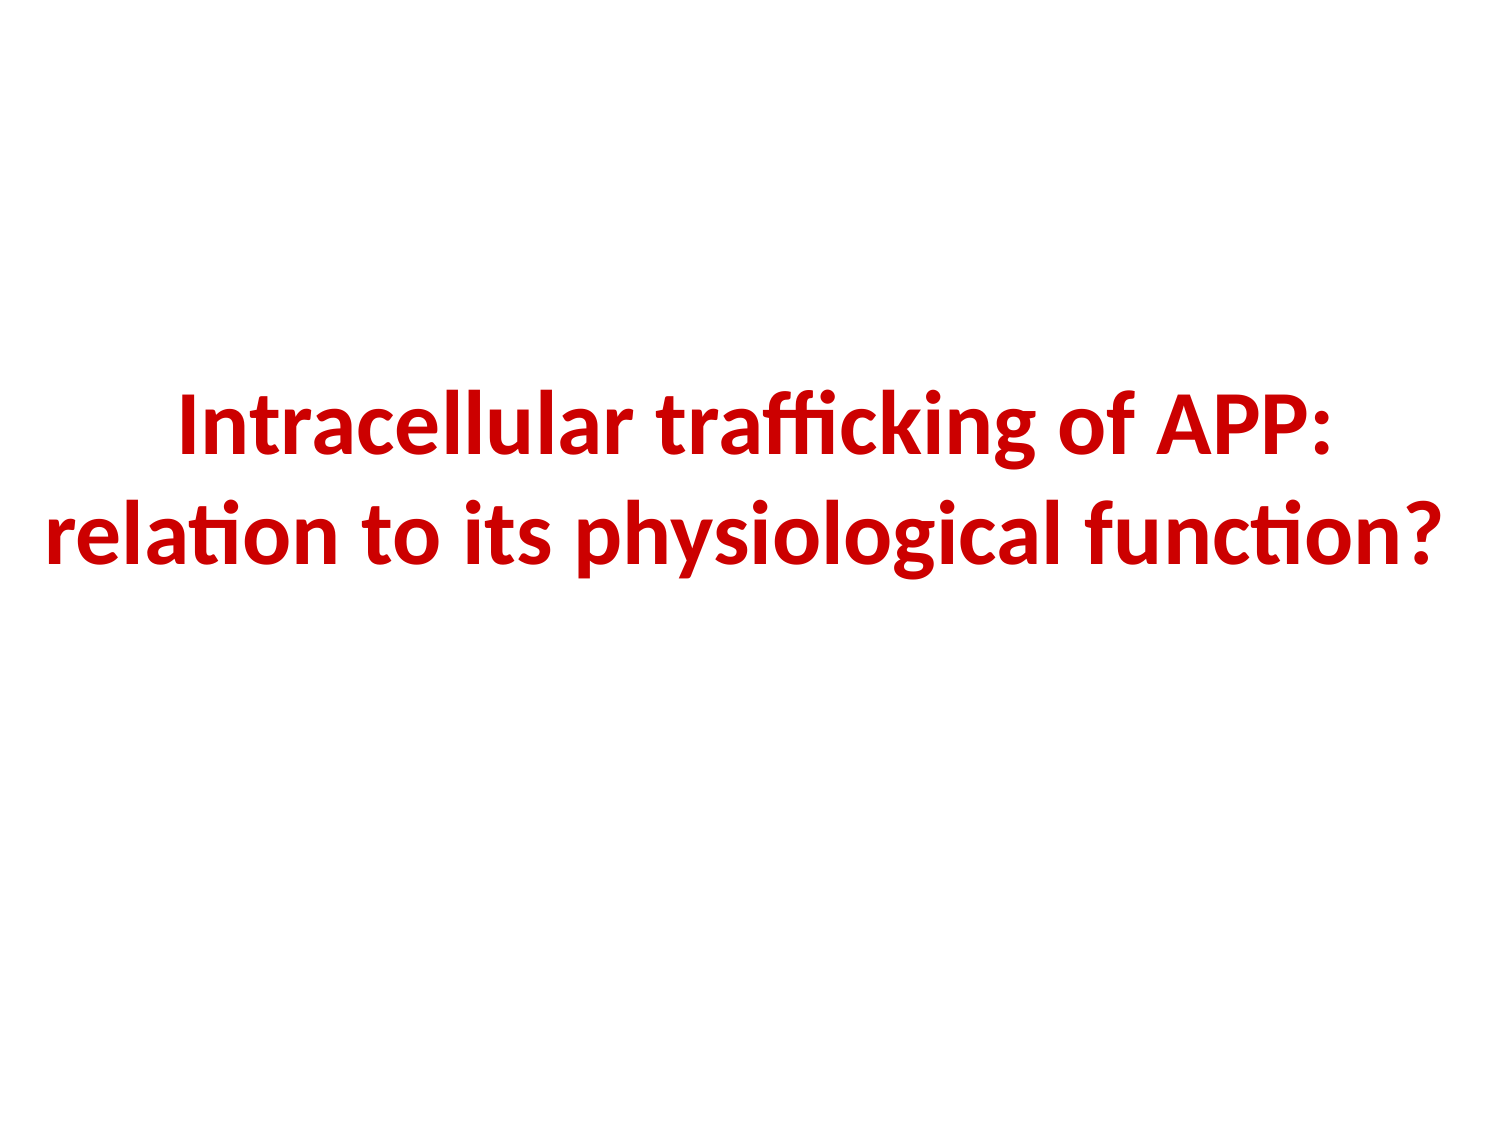

Intracellular trafficking of APP: relation to its physiological function?